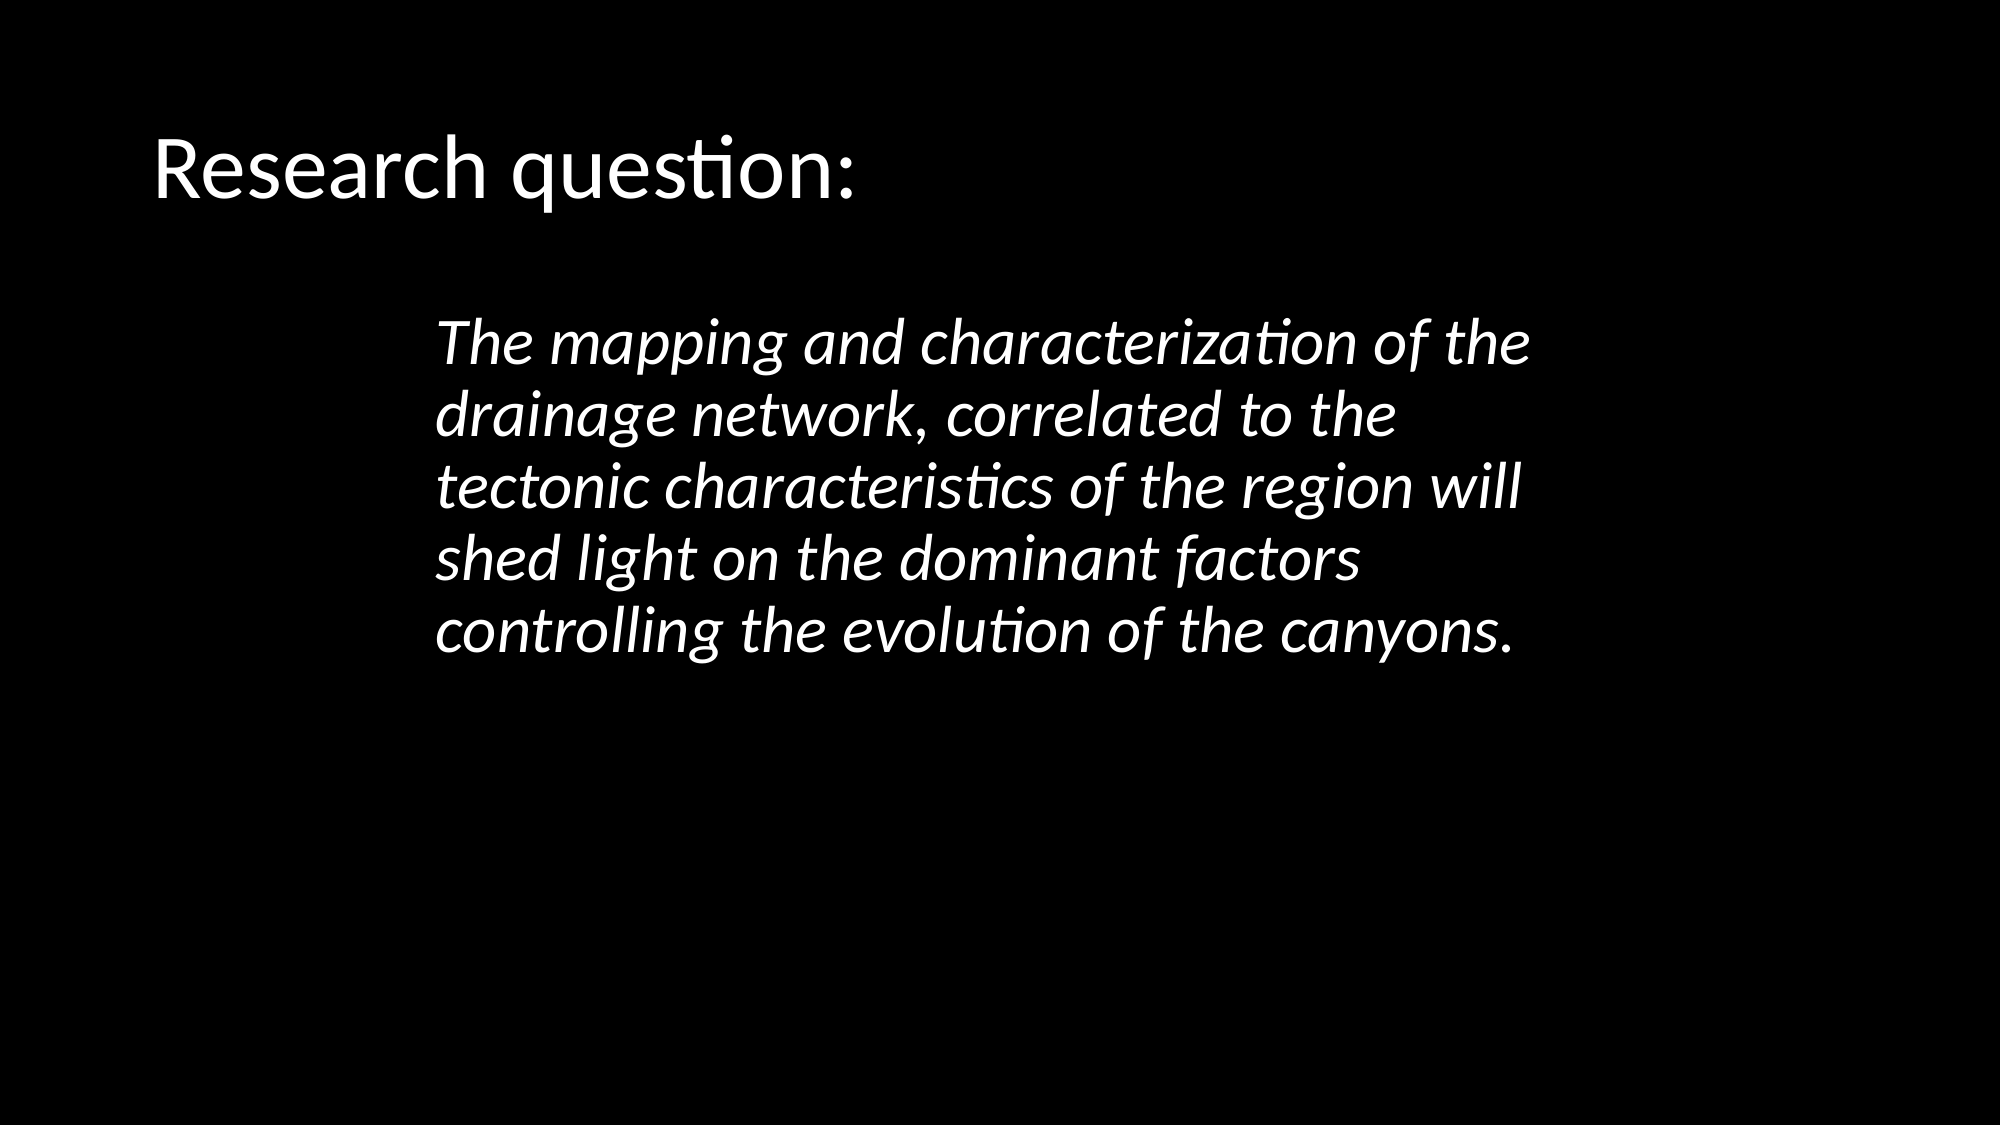

# Research question:
The mapping and characterization of the drainage network, correlated to the tectonic characteristics of the region will shed light on the dominant factors controlling the evolution of the canyons.